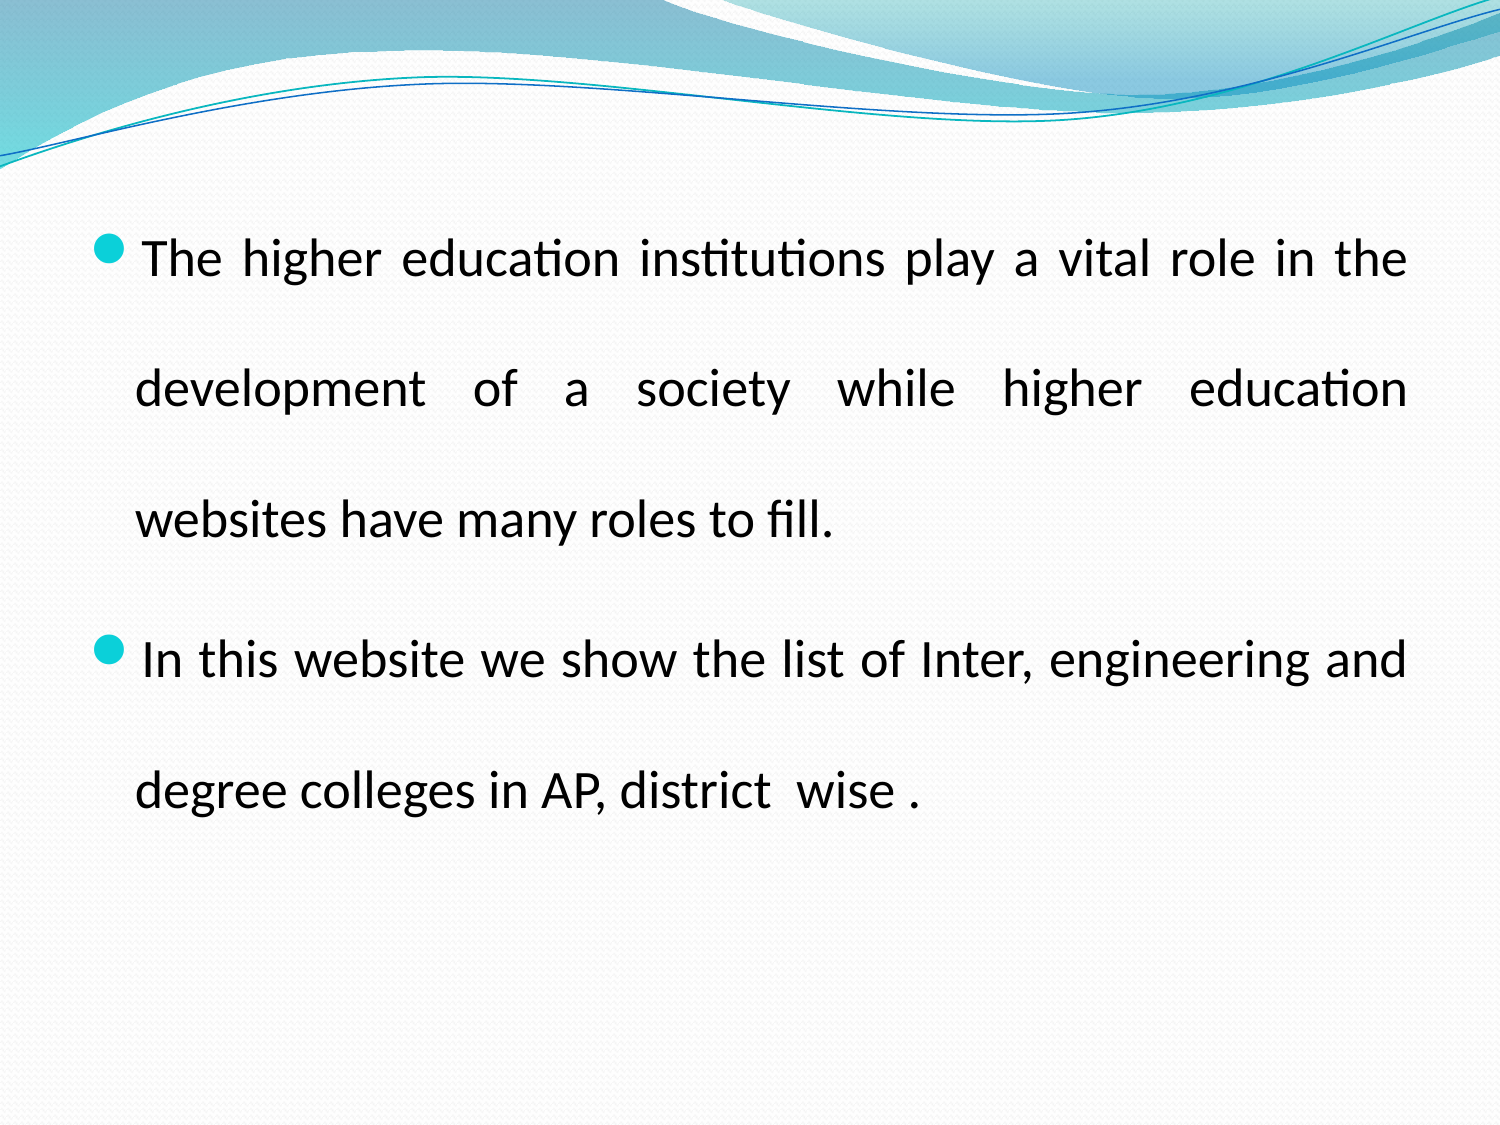

The higher education institutions play a vital role in the development of a society while higher education websites have many roles to fill.
In this website we show the list of Inter, engineering and degree colleges in AP, district  wise .